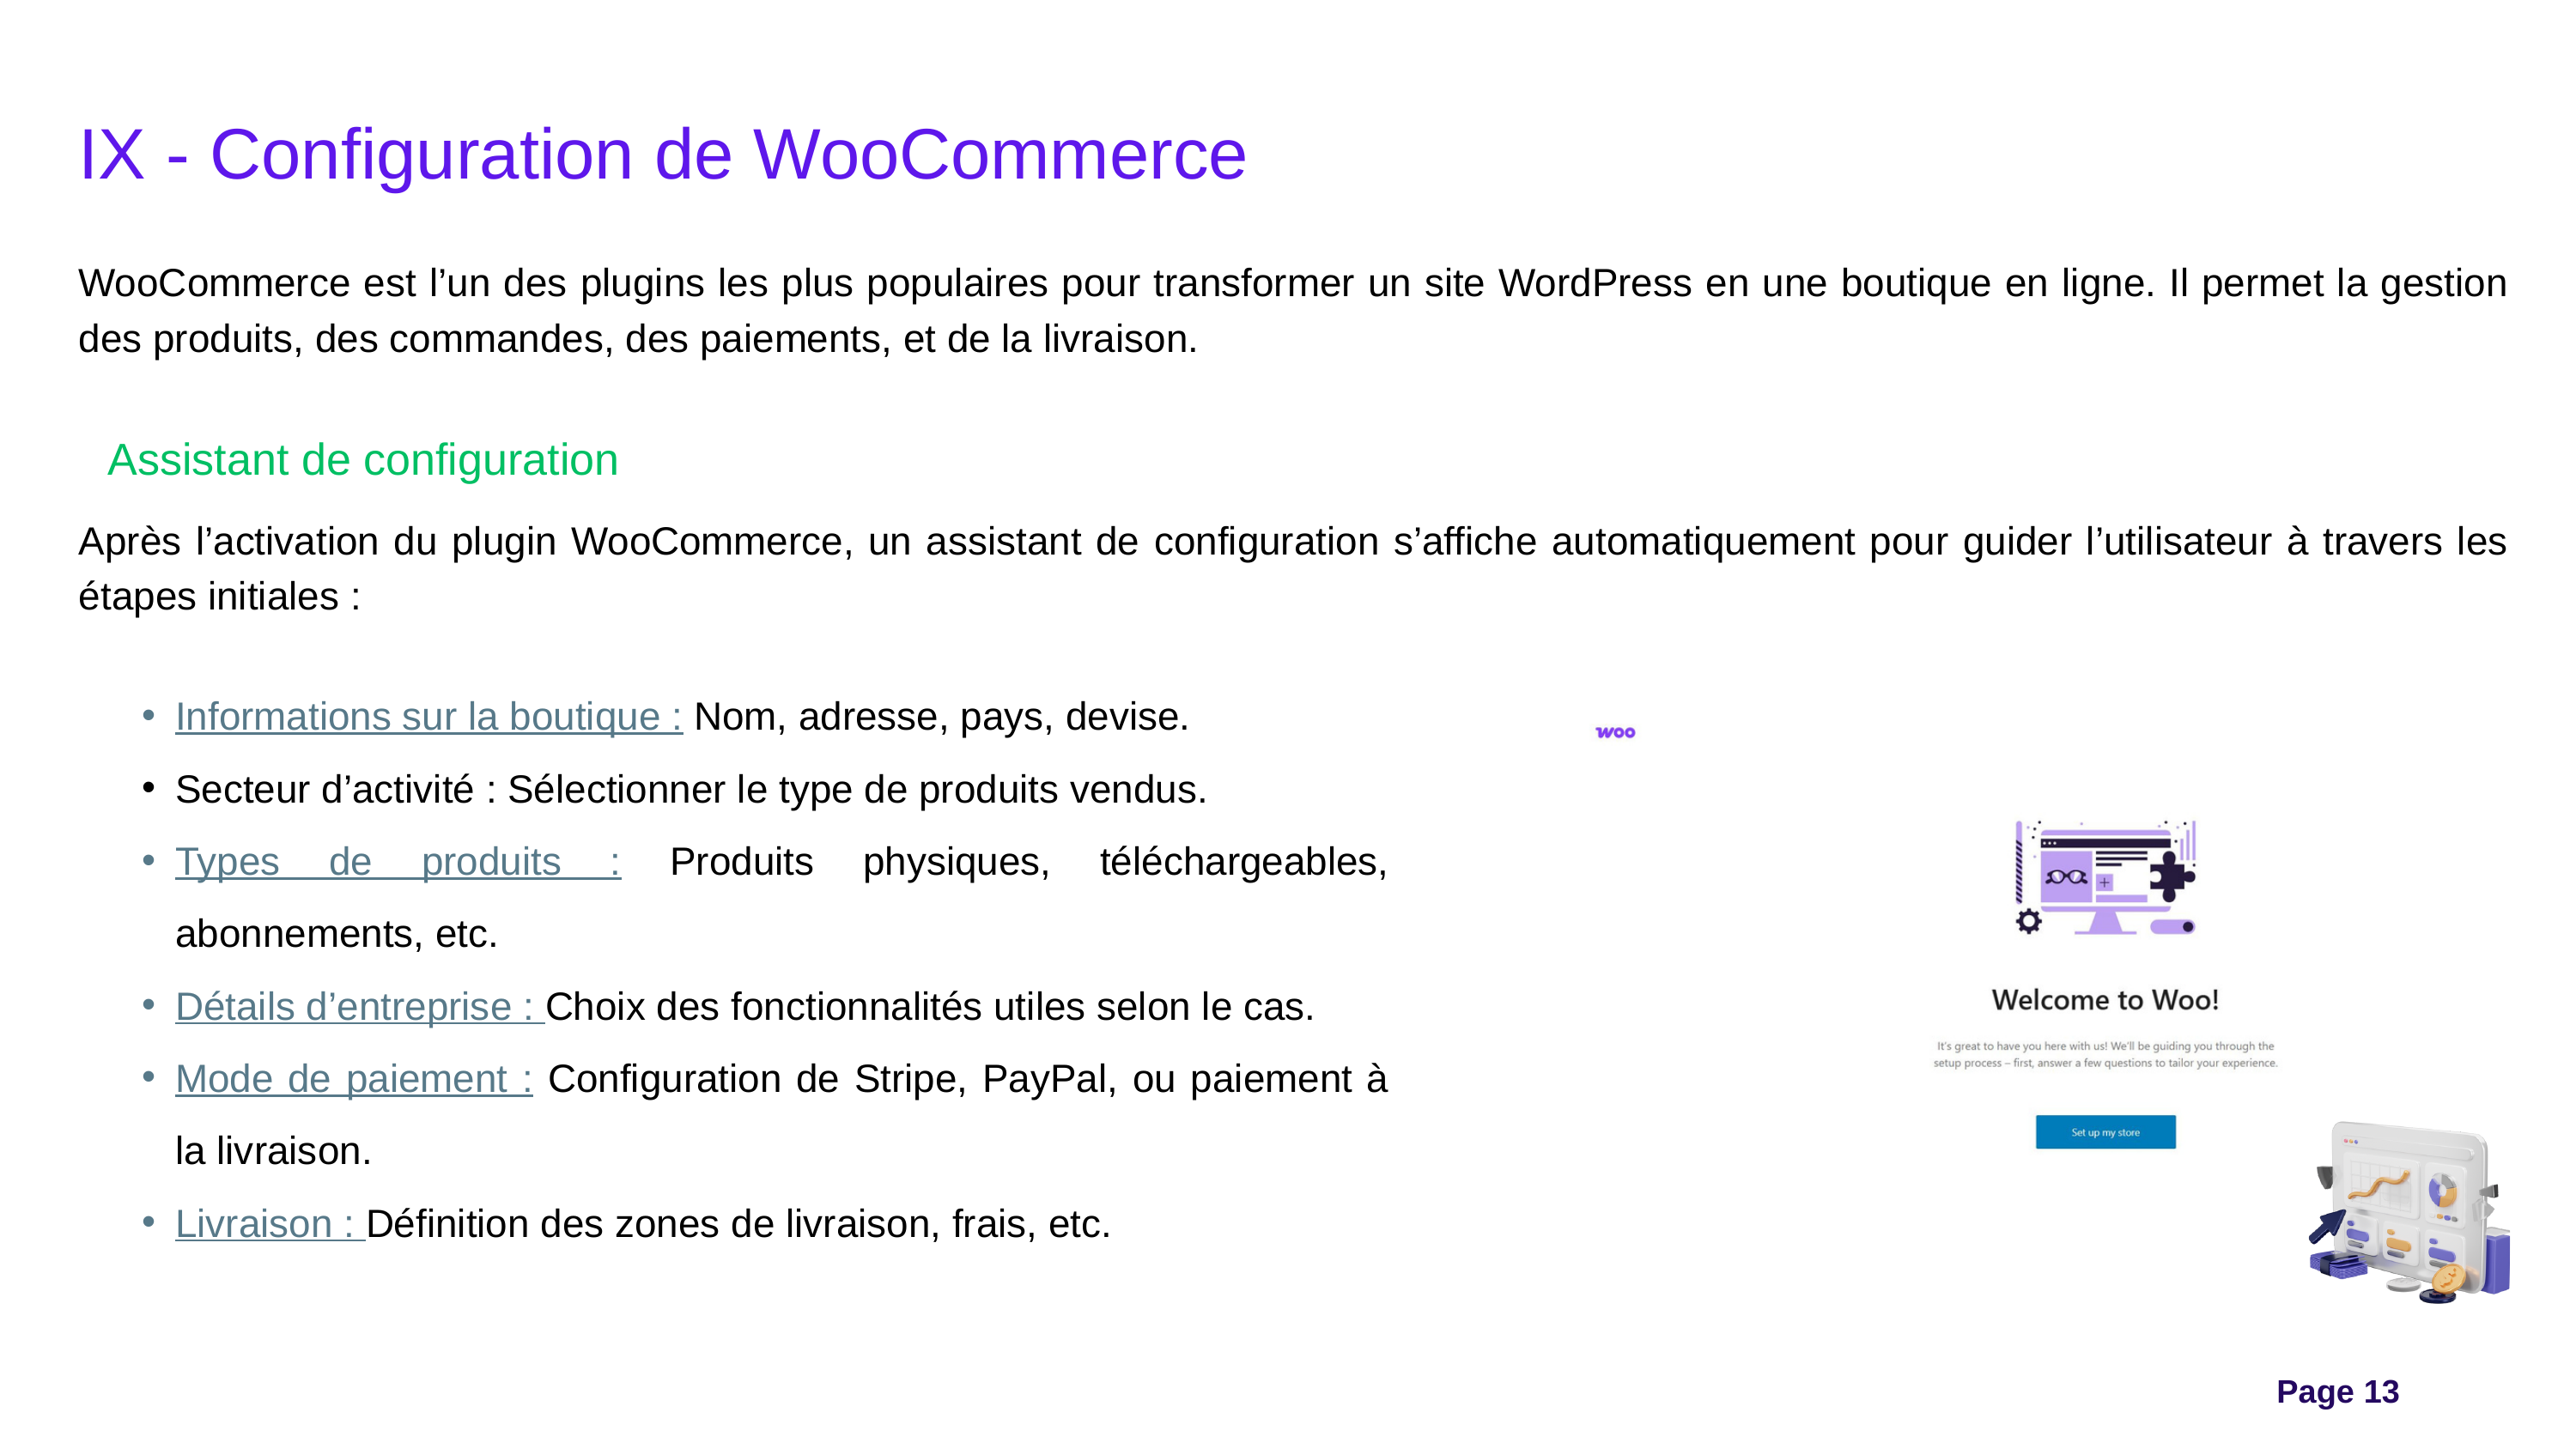

IX - Configuration de WooCommerce
WooCommerce est l’un des plugins les plus populaires pour transformer un site WordPress en une boutique en ligne. Il permet la gestion des produits, des commandes, des paiements, et de la livraison.
Assistant de configuration
Après l’activation du plugin WooCommerce, un assistant de configuration s’affiche automatiquement pour guider l’utilisateur à travers les étapes initiales :
Informations sur la boutique : Nom, adresse, pays, devise.
Secteur d’activité : Sélectionner le type de produits vendus.
Types de produits : Produits physiques, téléchargeables, abonnements, etc.
Détails d’entreprise : Choix des fonctionnalités utiles selon le cas.
Mode de paiement : Configuration de Stripe, PayPal, ou paiement à la livraison.
Livraison : Définition des zones de livraison, frais, etc.

Page 13